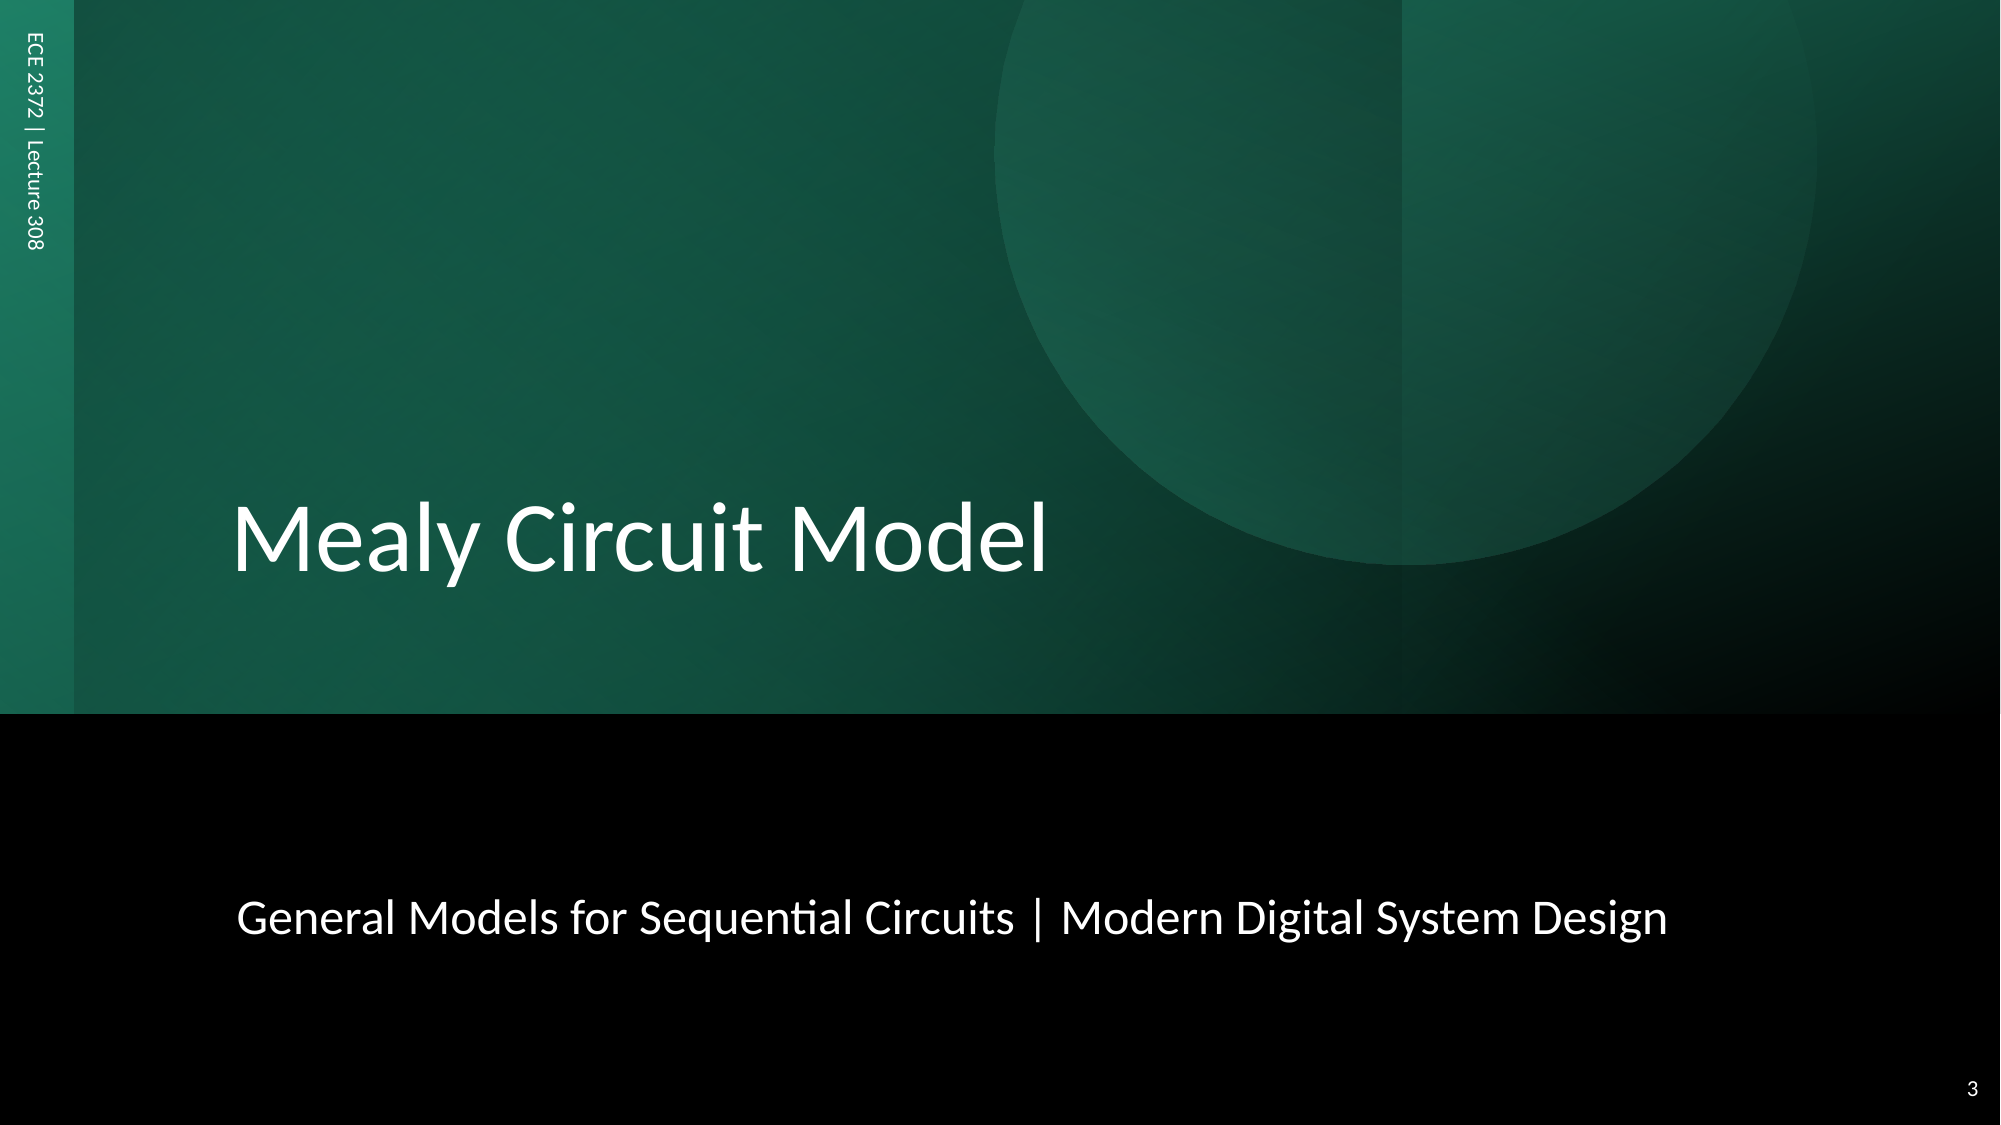

# Mealy Circuit Model
ECE 2372 | Lecture 308
General Models for Sequential Circuits | Modern Digital System Design
3